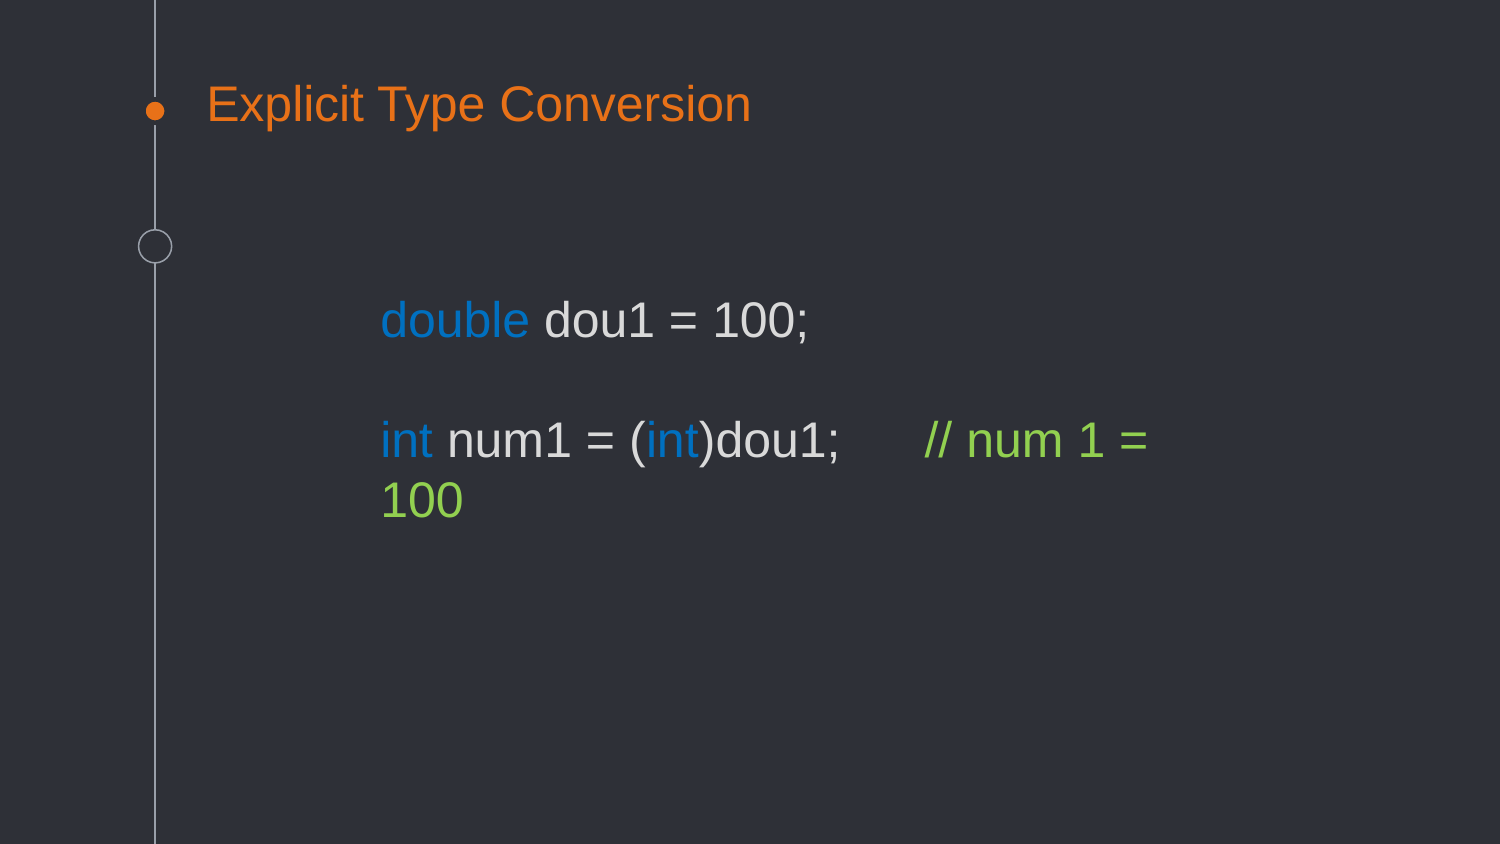

# Explicit Type Conversion
double dou1 = 100;

int num1 = (int)dou1;      // num 1 = 100